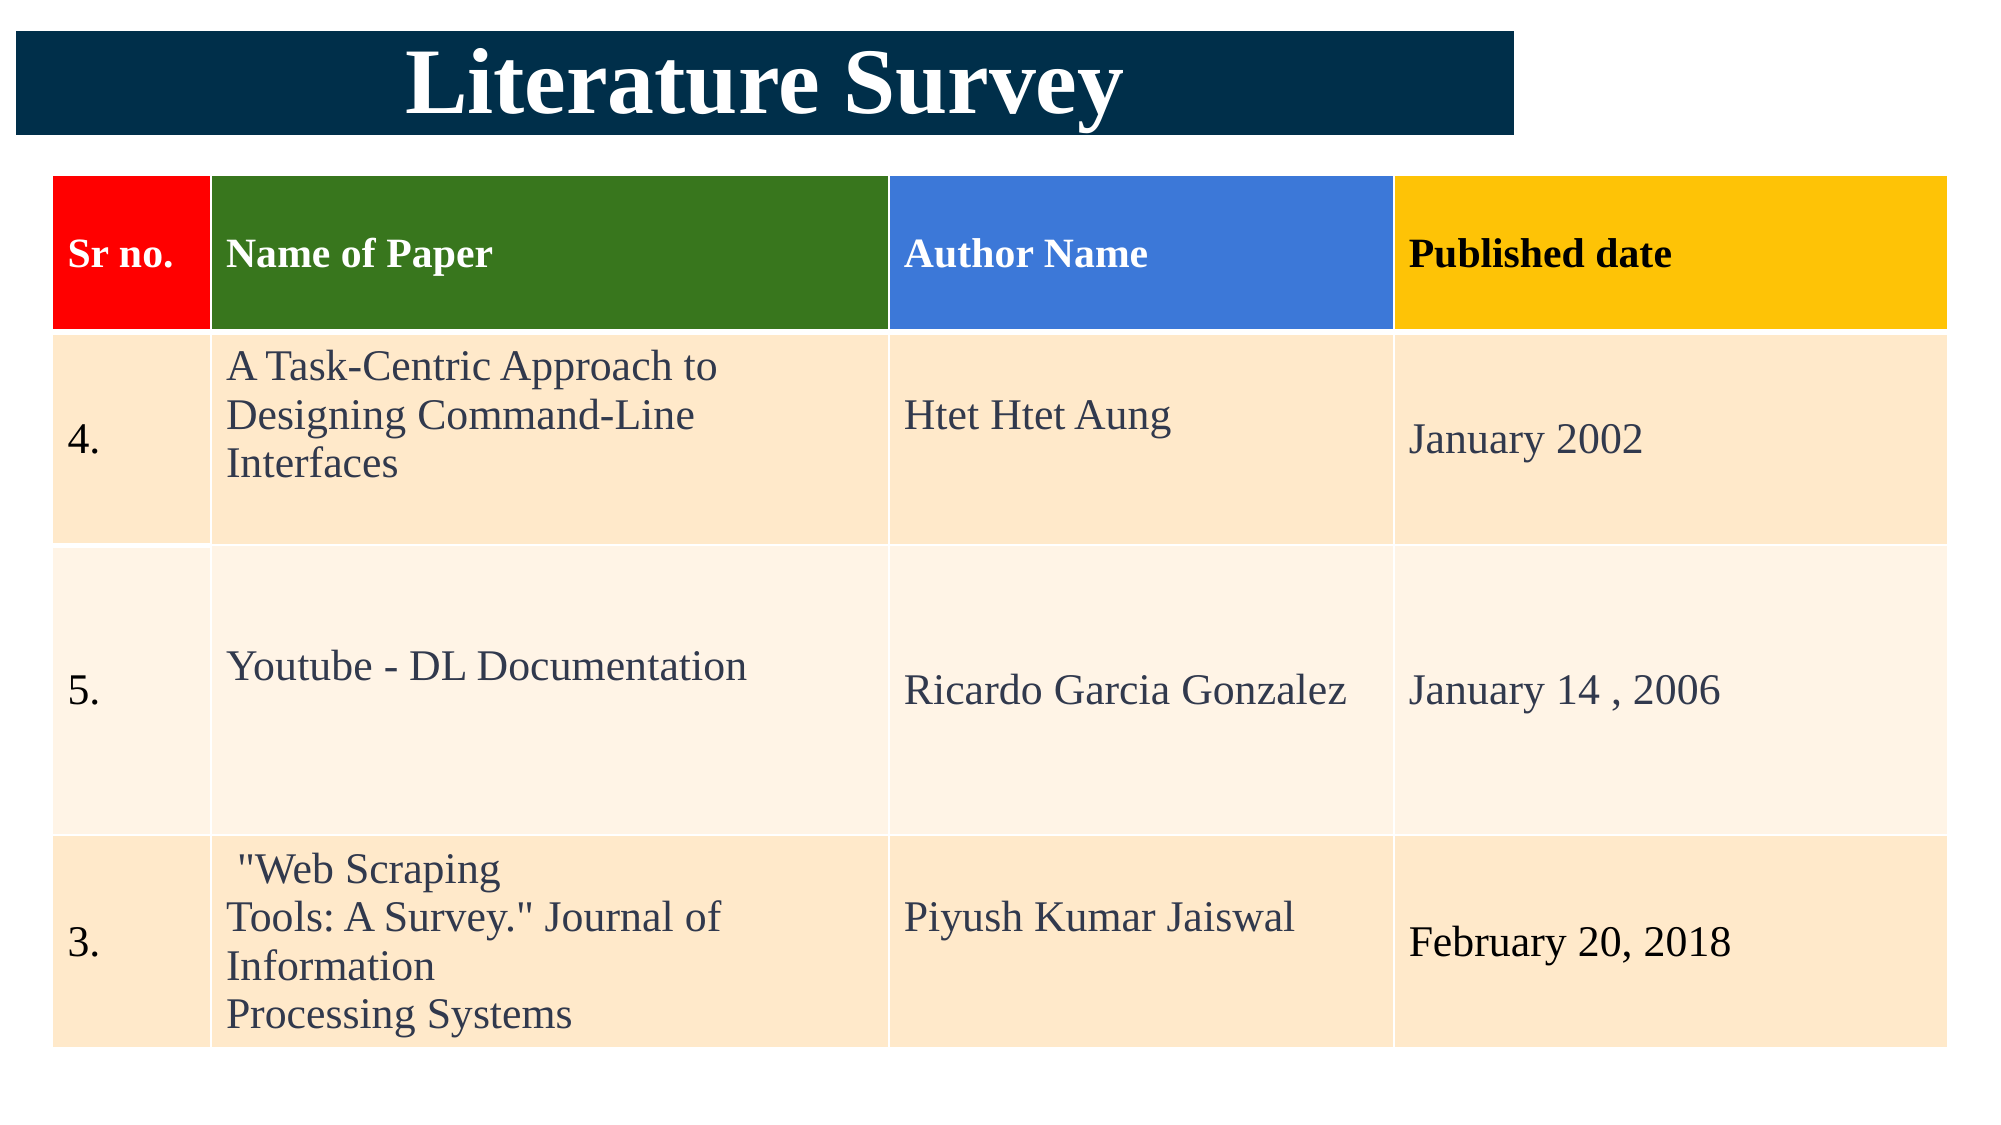

Literature Survey

| Sr no. | Name of Paper | Author Name | Published date |
| --- | --- | --- | --- |
| 4. | A Task-Centric Approach to Designing Command-Line Interfaces | Htet Htet Aung | January 2002 |
| 5. | Youtube - DL Documentation | Ricardo Garcia Gonzalez | January 14 , 2006 |
| 3. | "Web Scraping Tools: A Survey." Journal of Information Processing Systems | Piyush Kumar Jaiswal | February 20, 2018 |